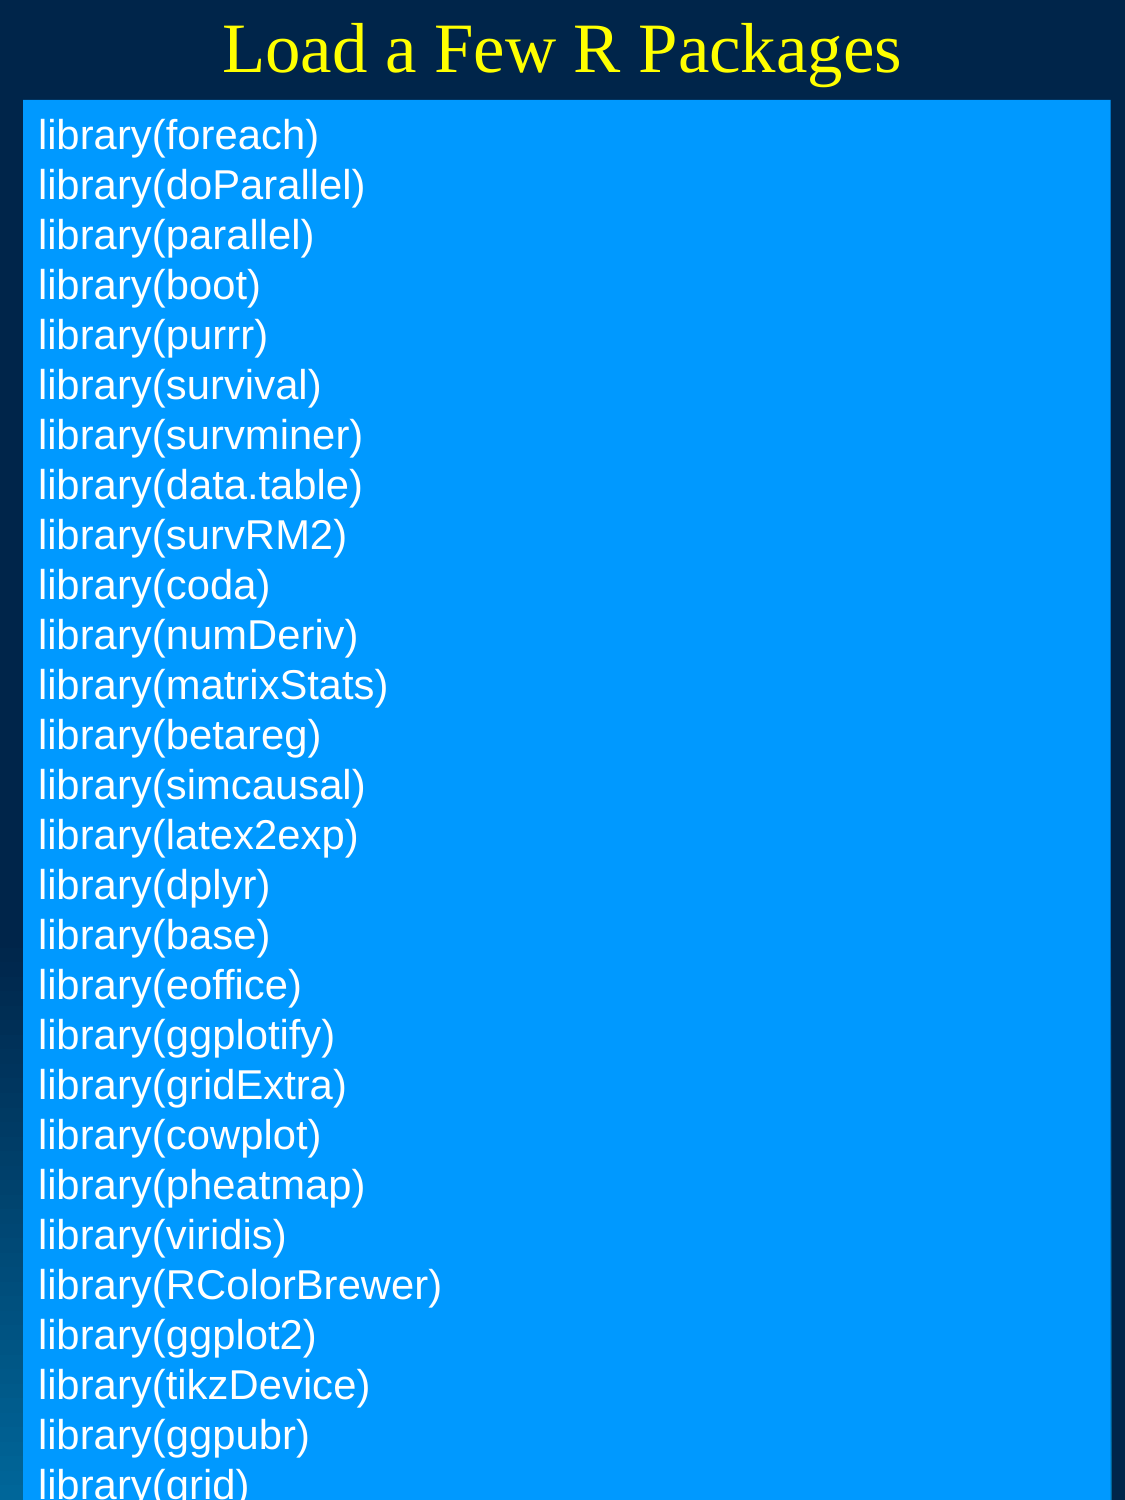

# Load a Few R Packages
library(foreach)
library(doParallel)
library(parallel)
library(boot)
library(purrr)
library(survival)
library(survminer)
library(data.table)
library(survRM2)
library(coda)
library(numDeriv)
library(matrixStats)
library(betareg)
library(simcausal)
library(latex2exp)
library(dplyr)
library(base)
library(eoffice)
library(ggplotify)
library(gridExtra)
library(cowplot)
library(pheatmap)
library(viridis)
library(RColorBrewer)
library(ggplot2)
library(tikzDevice)
library(ggpubr)
library(grid)
29